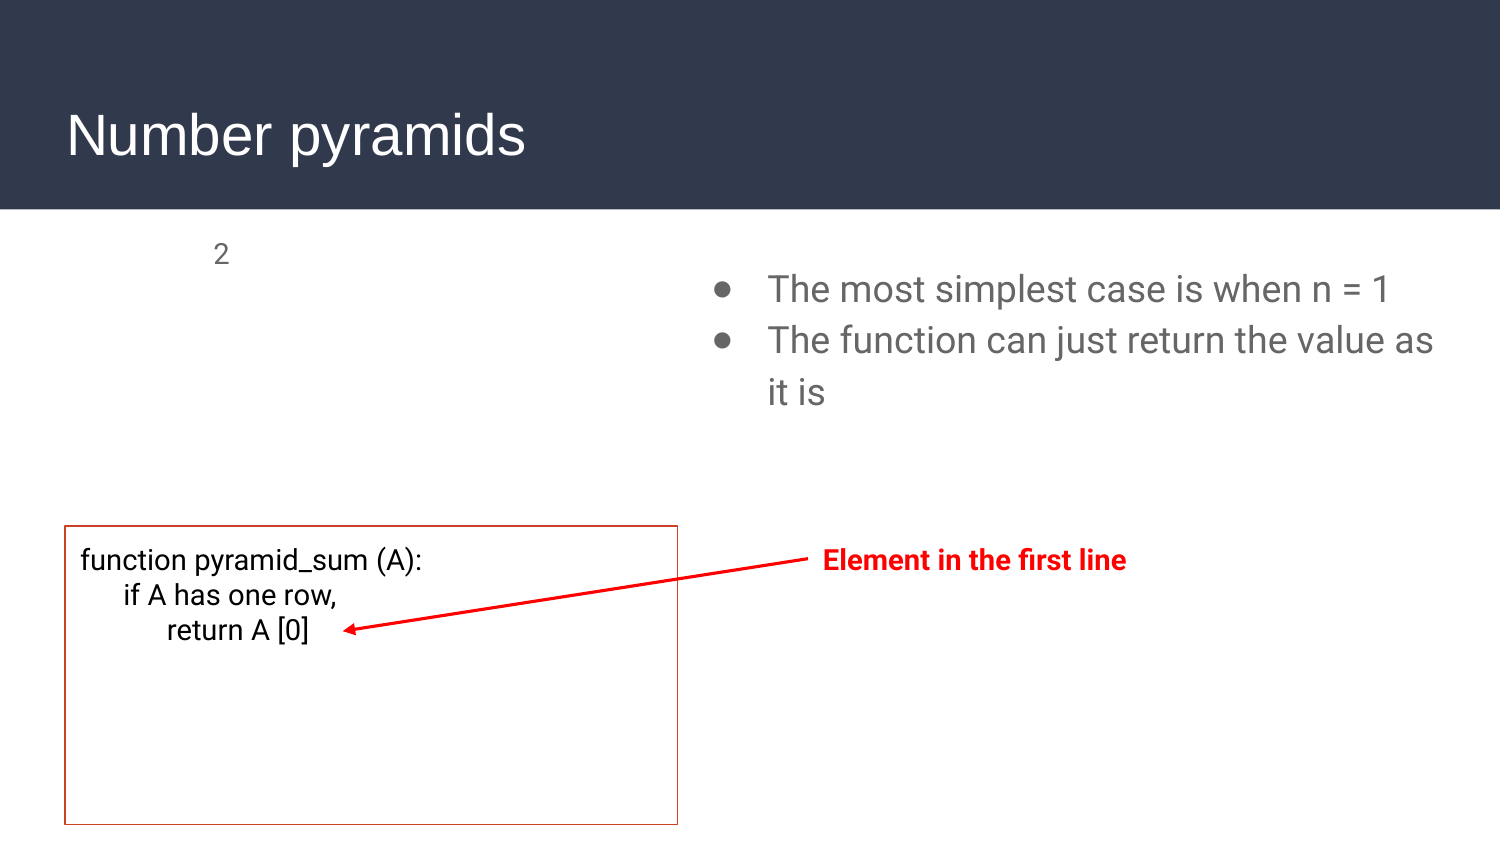

# Number pyramids

2

The most simplest case is when n = 1
The function can just return the value as it is
function pyramid_sum (A):
      if A has one row,
            return A [0]

Element in the first line